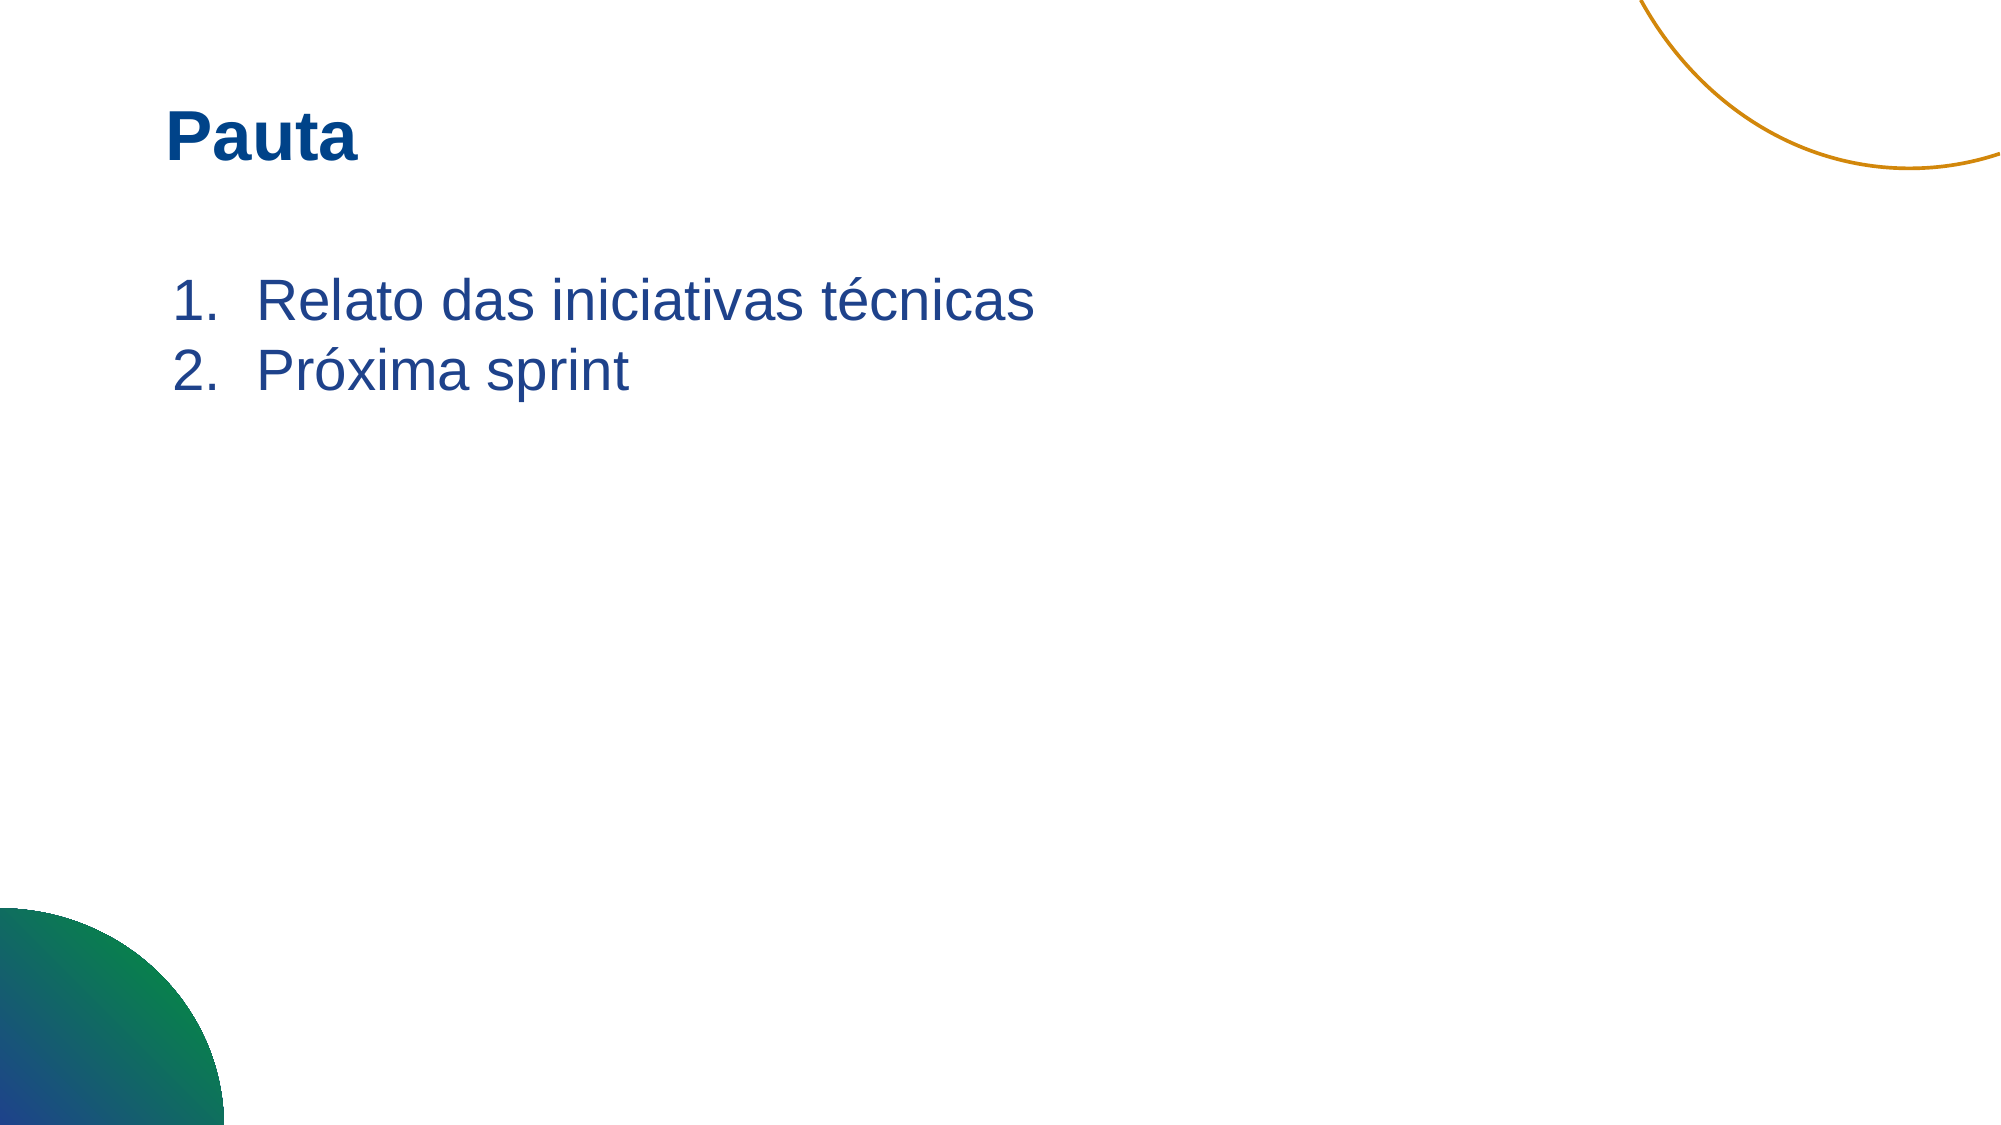

Pauta
Relato das iniciativas técnicas
Próxima sprint